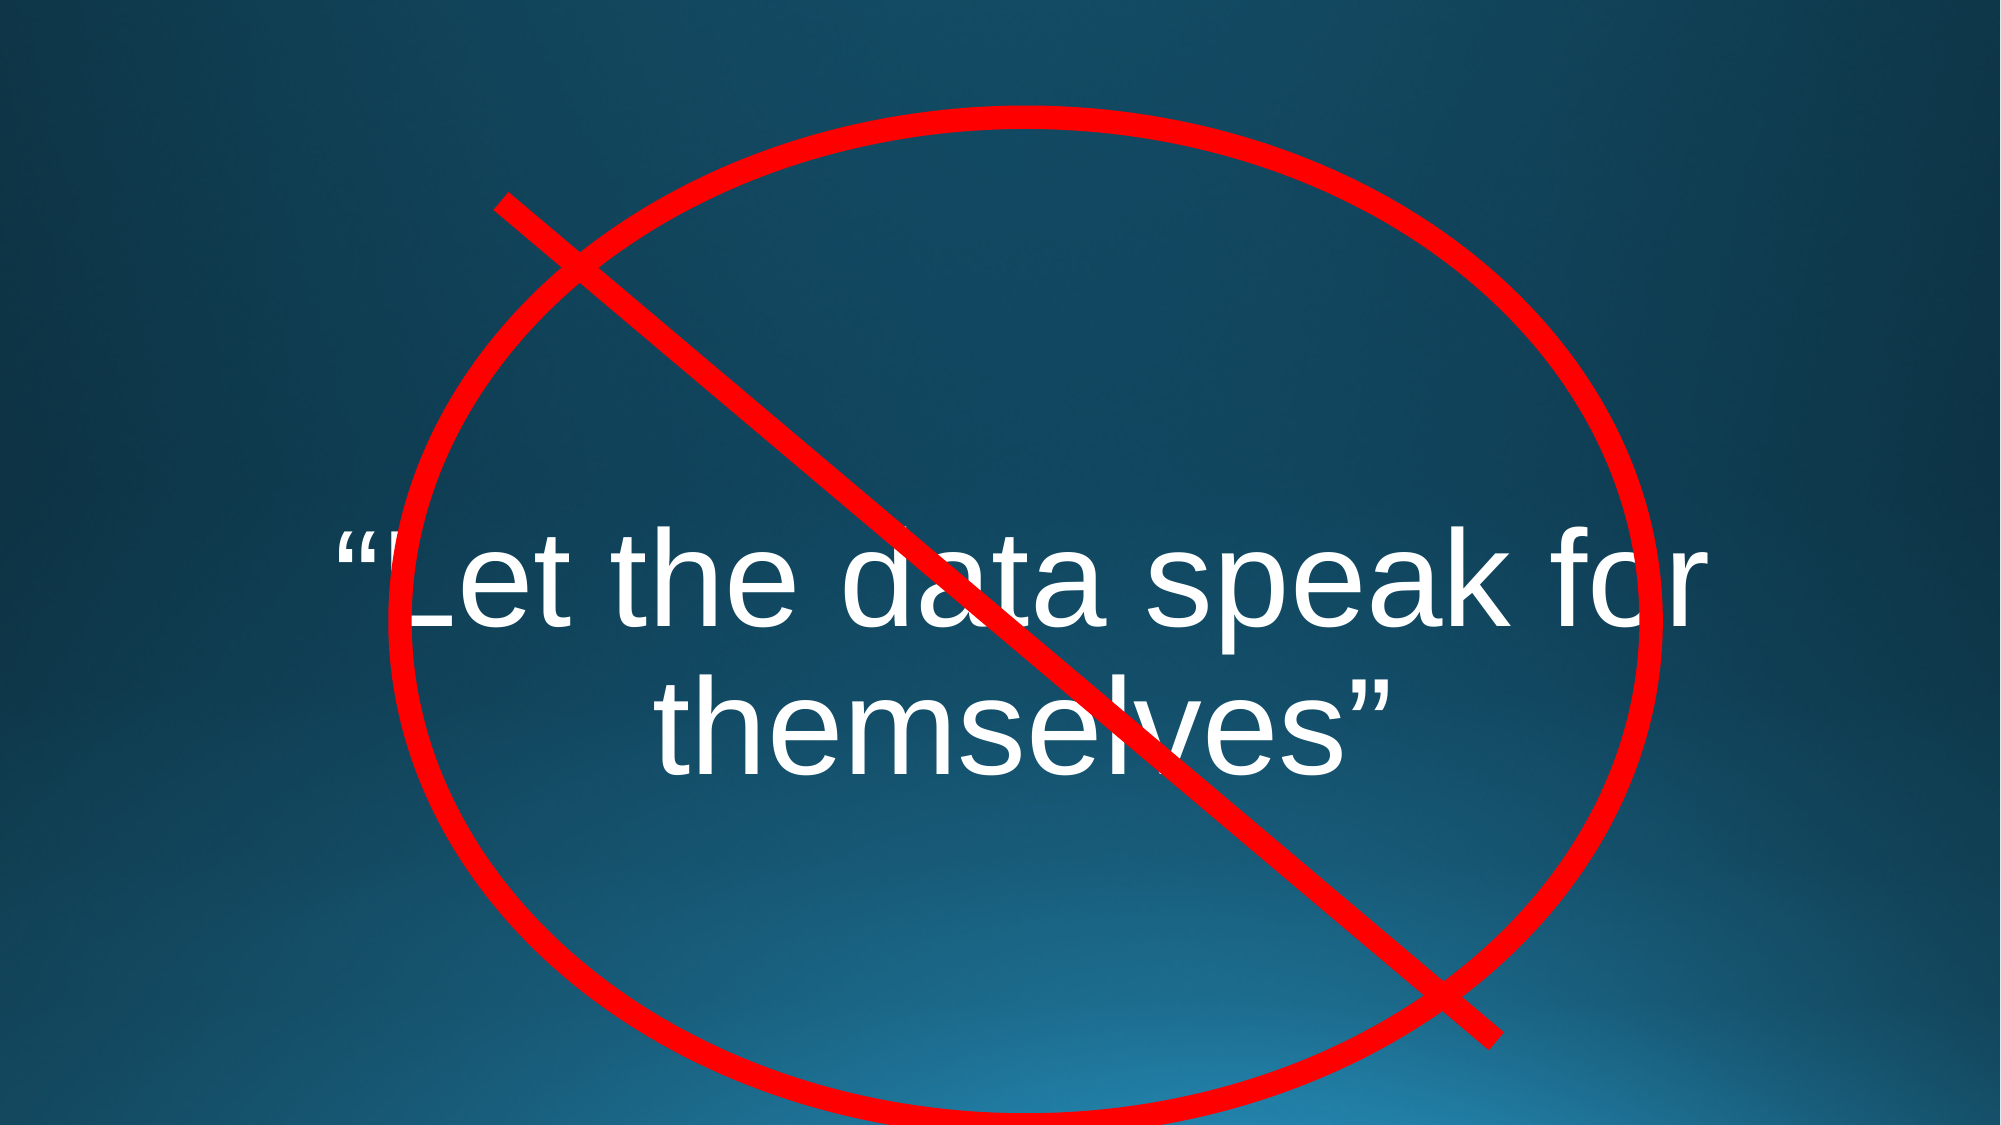

#

“Let the data speak for themselves”